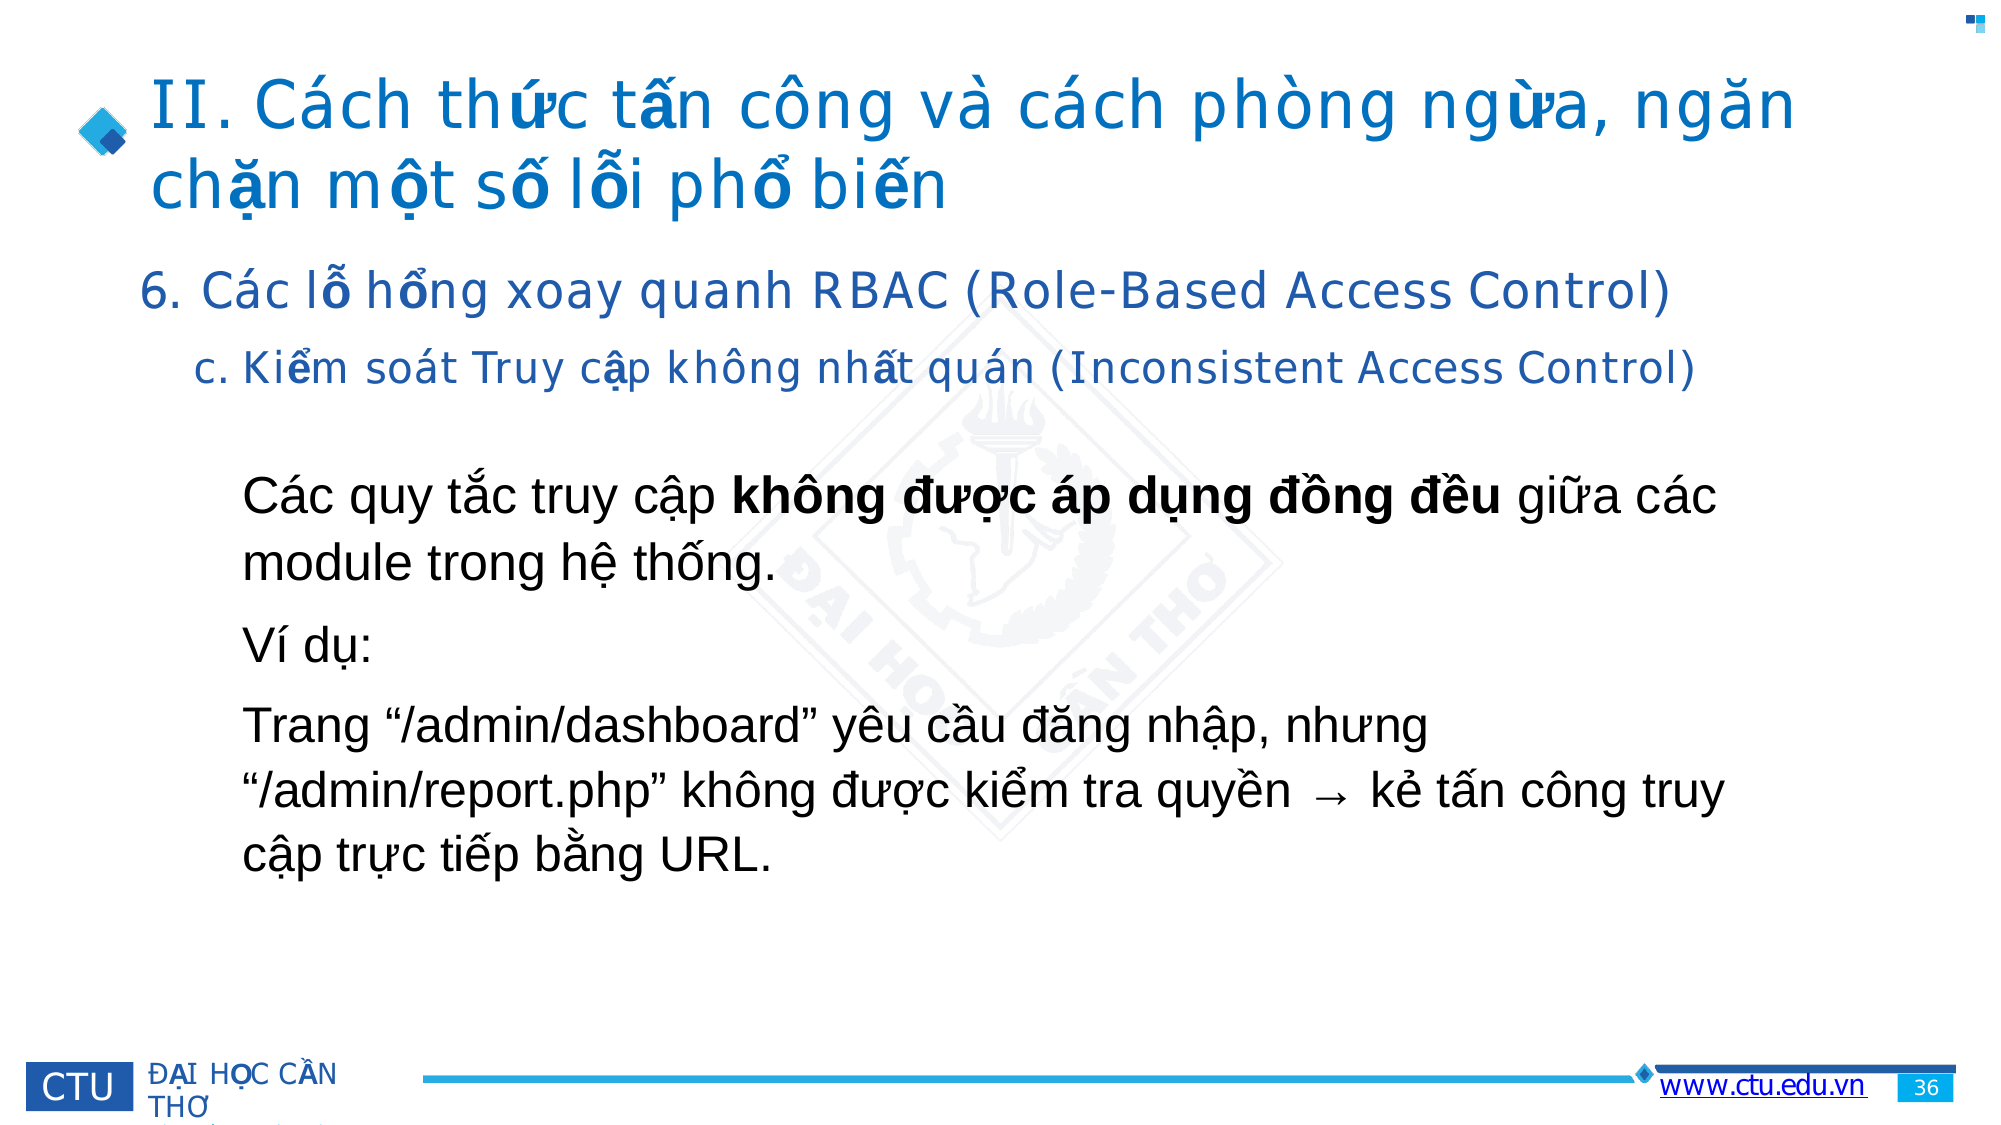

# II. Cách thức tấn công và cách phòng ngừa, ngăn chặn một số lỗi phổ biến
6 .   Các lỗ hổng xoay quanh RBAC (Role-Based Access Control)
c. Kiểm soát Truy cập không nhất quán (Inconsistent Access Control)
Các quy tắc truy cập không được áp dụng đồng đều giữa các module trong hệ thống.
Ví dụ:
Trang “/admin/dashboard” yêu cầu đăng nhập, nhưng “/admin/report.php” không được kiểm tra quyền → kẻ tấn công truy cập trực tiếp bằng URL.
ĐẠI HỌC CẦN THƠ
Cộng đồng – Toàn diện – Ưu việt
CTU
www.ctu.edu.vn
36